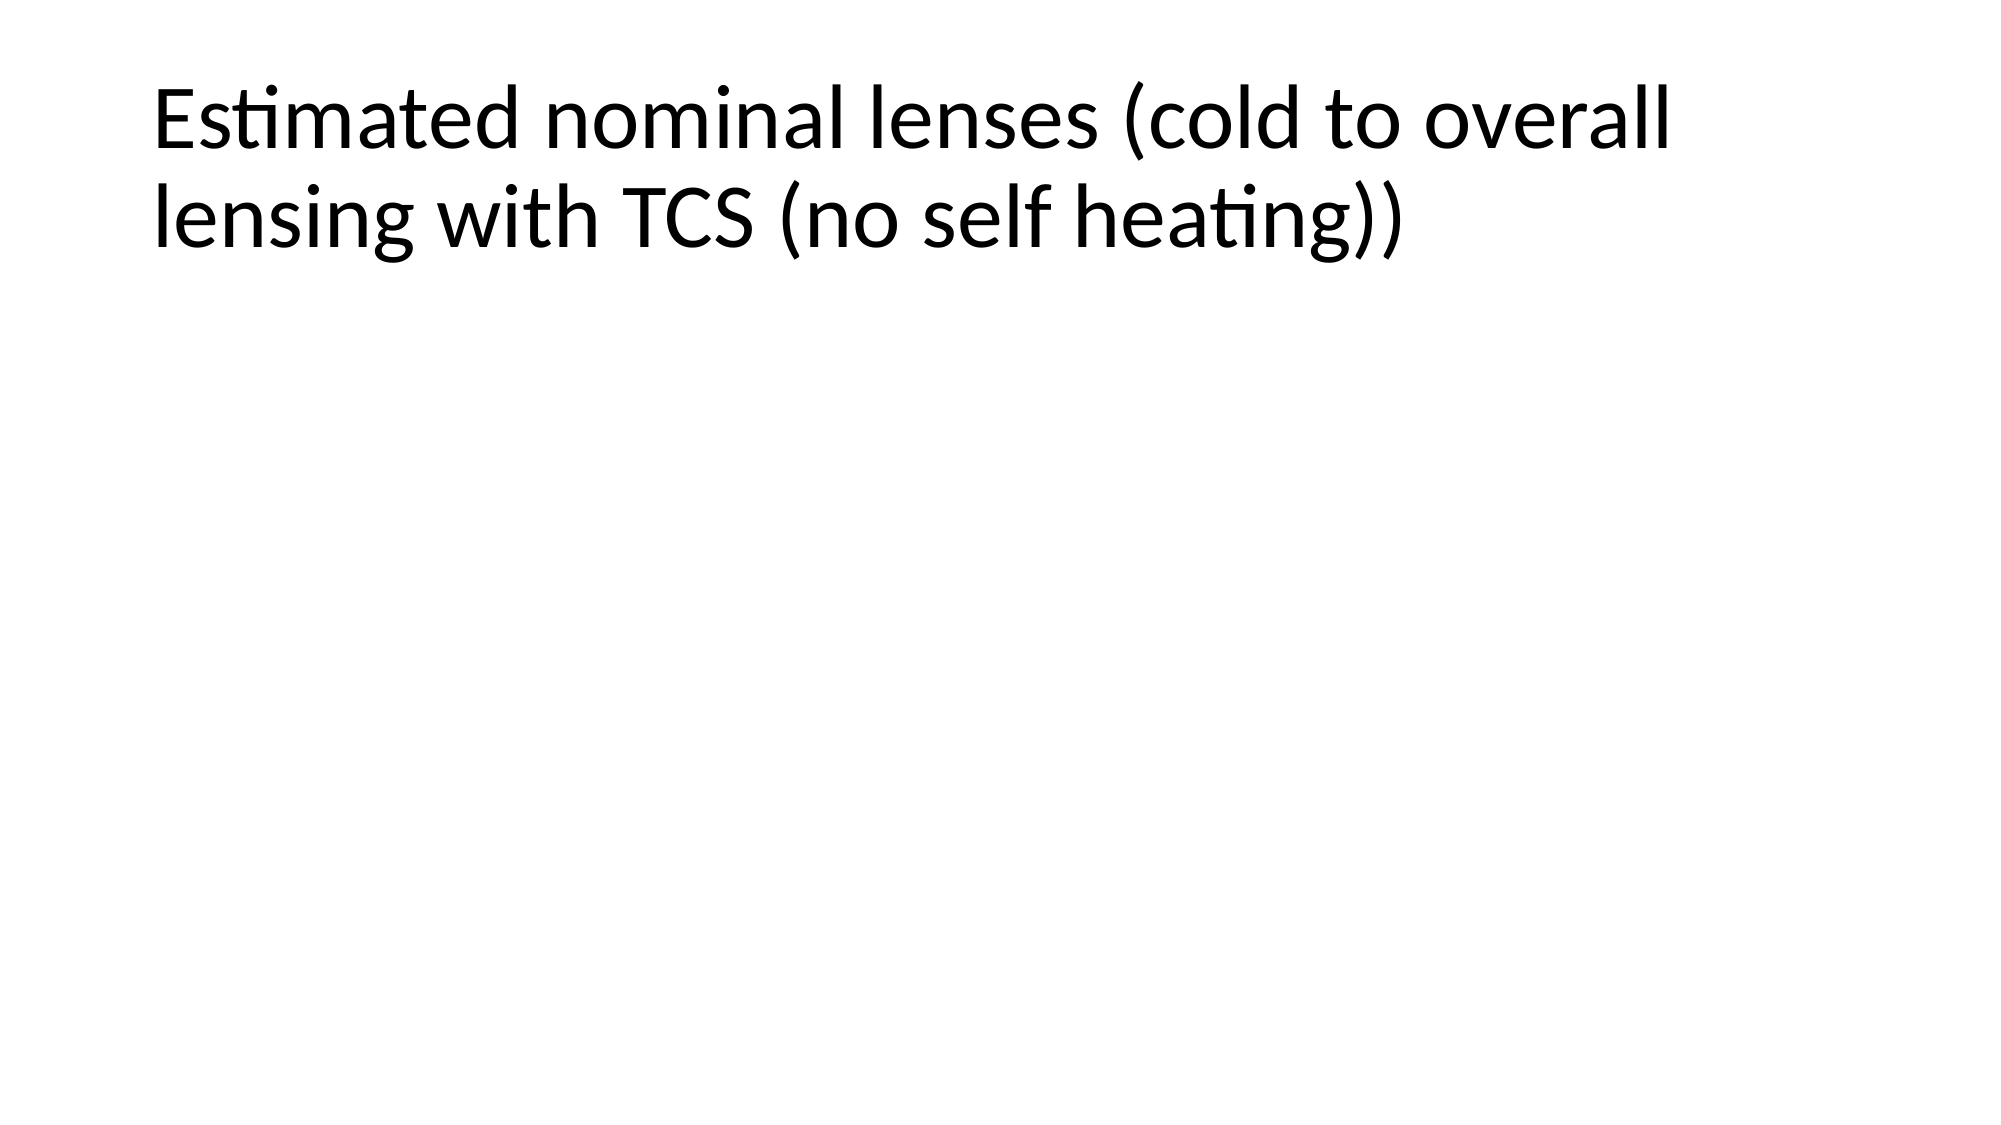

# Estimated nominal lenses (cold to overall lensing with TCS (no self heating))